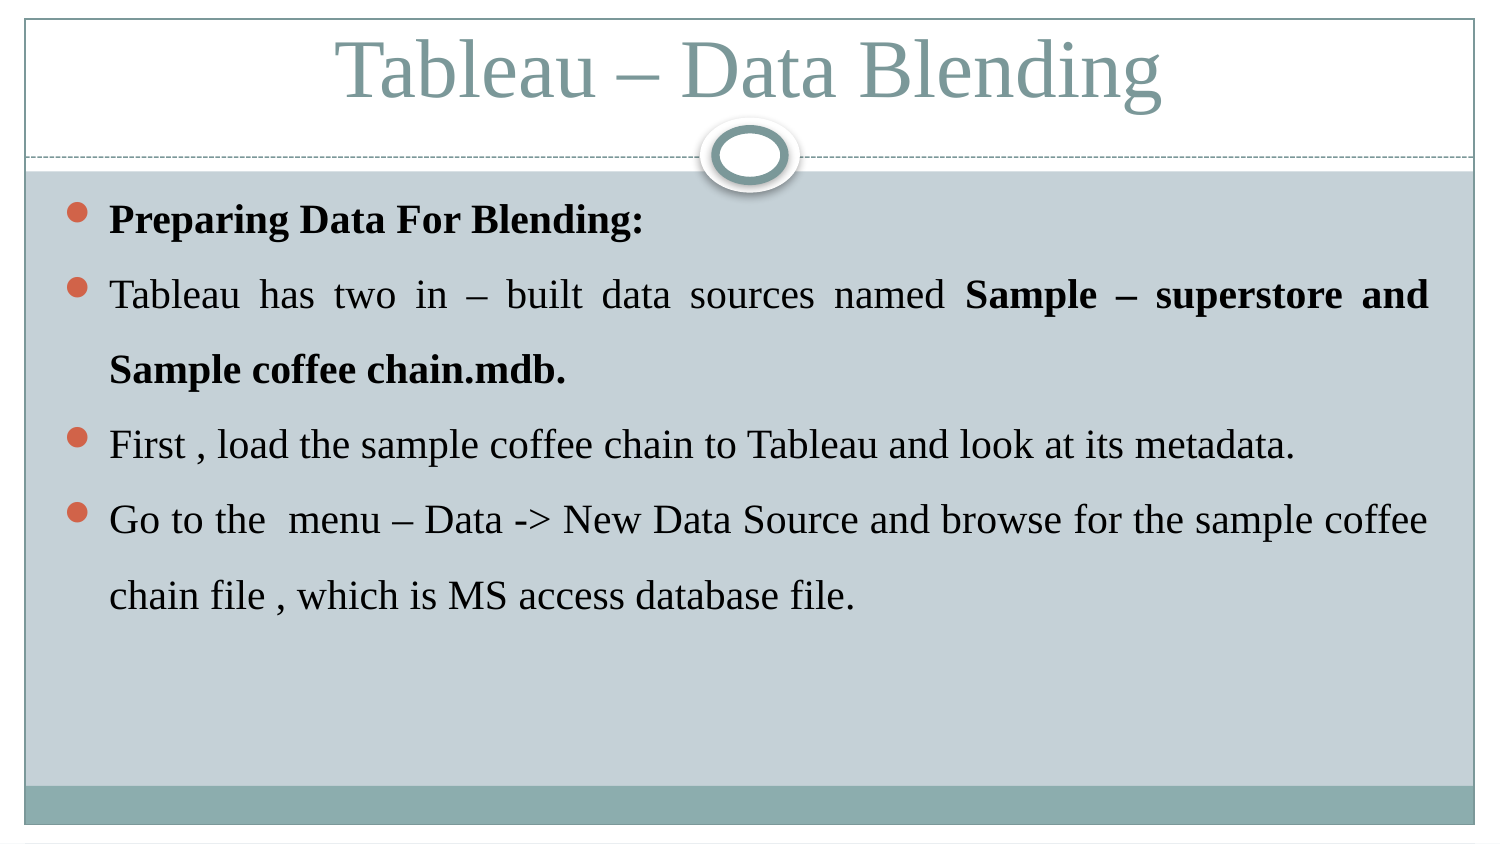

# Tableau – Data Blending
Preparing Data For Blending:
Tableau has two in – built data sources named Sample – superstore and Sample coffee chain.mdb.
First , load the sample coffee chain to Tableau and look at its metadata.
Go to the  menu – Data -> New Data Source and browse for the sample coffee chain file , which is MS access database file.